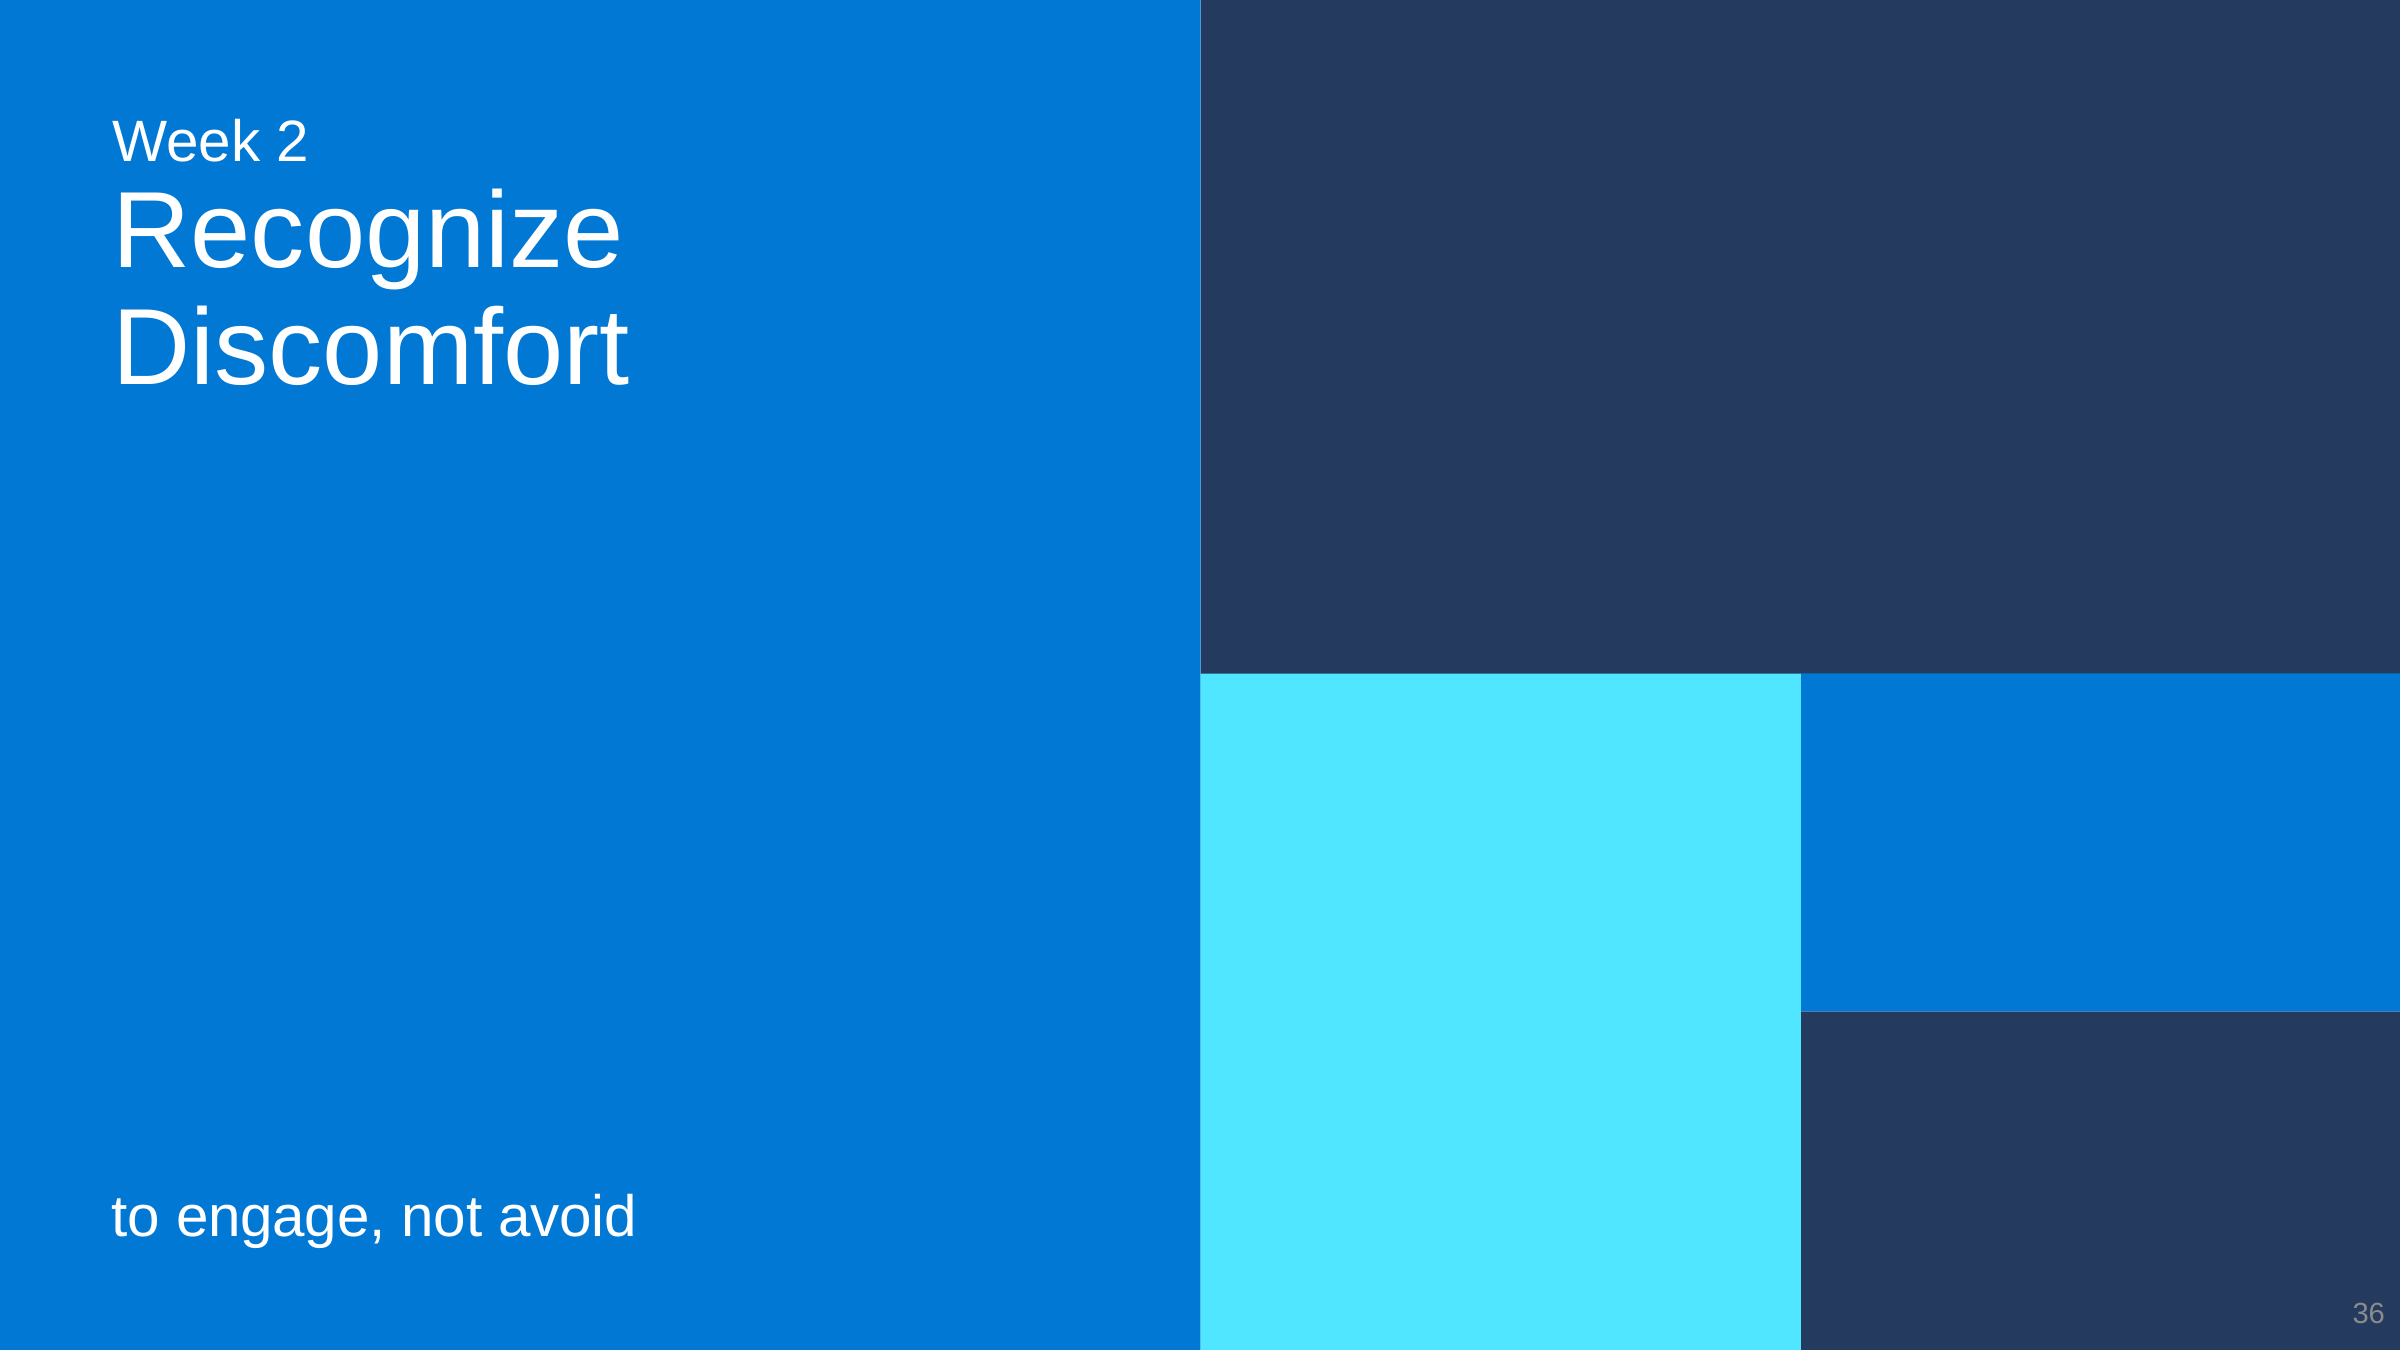

# Week 2 Recognize Discomfort
to engage, not avoid

36